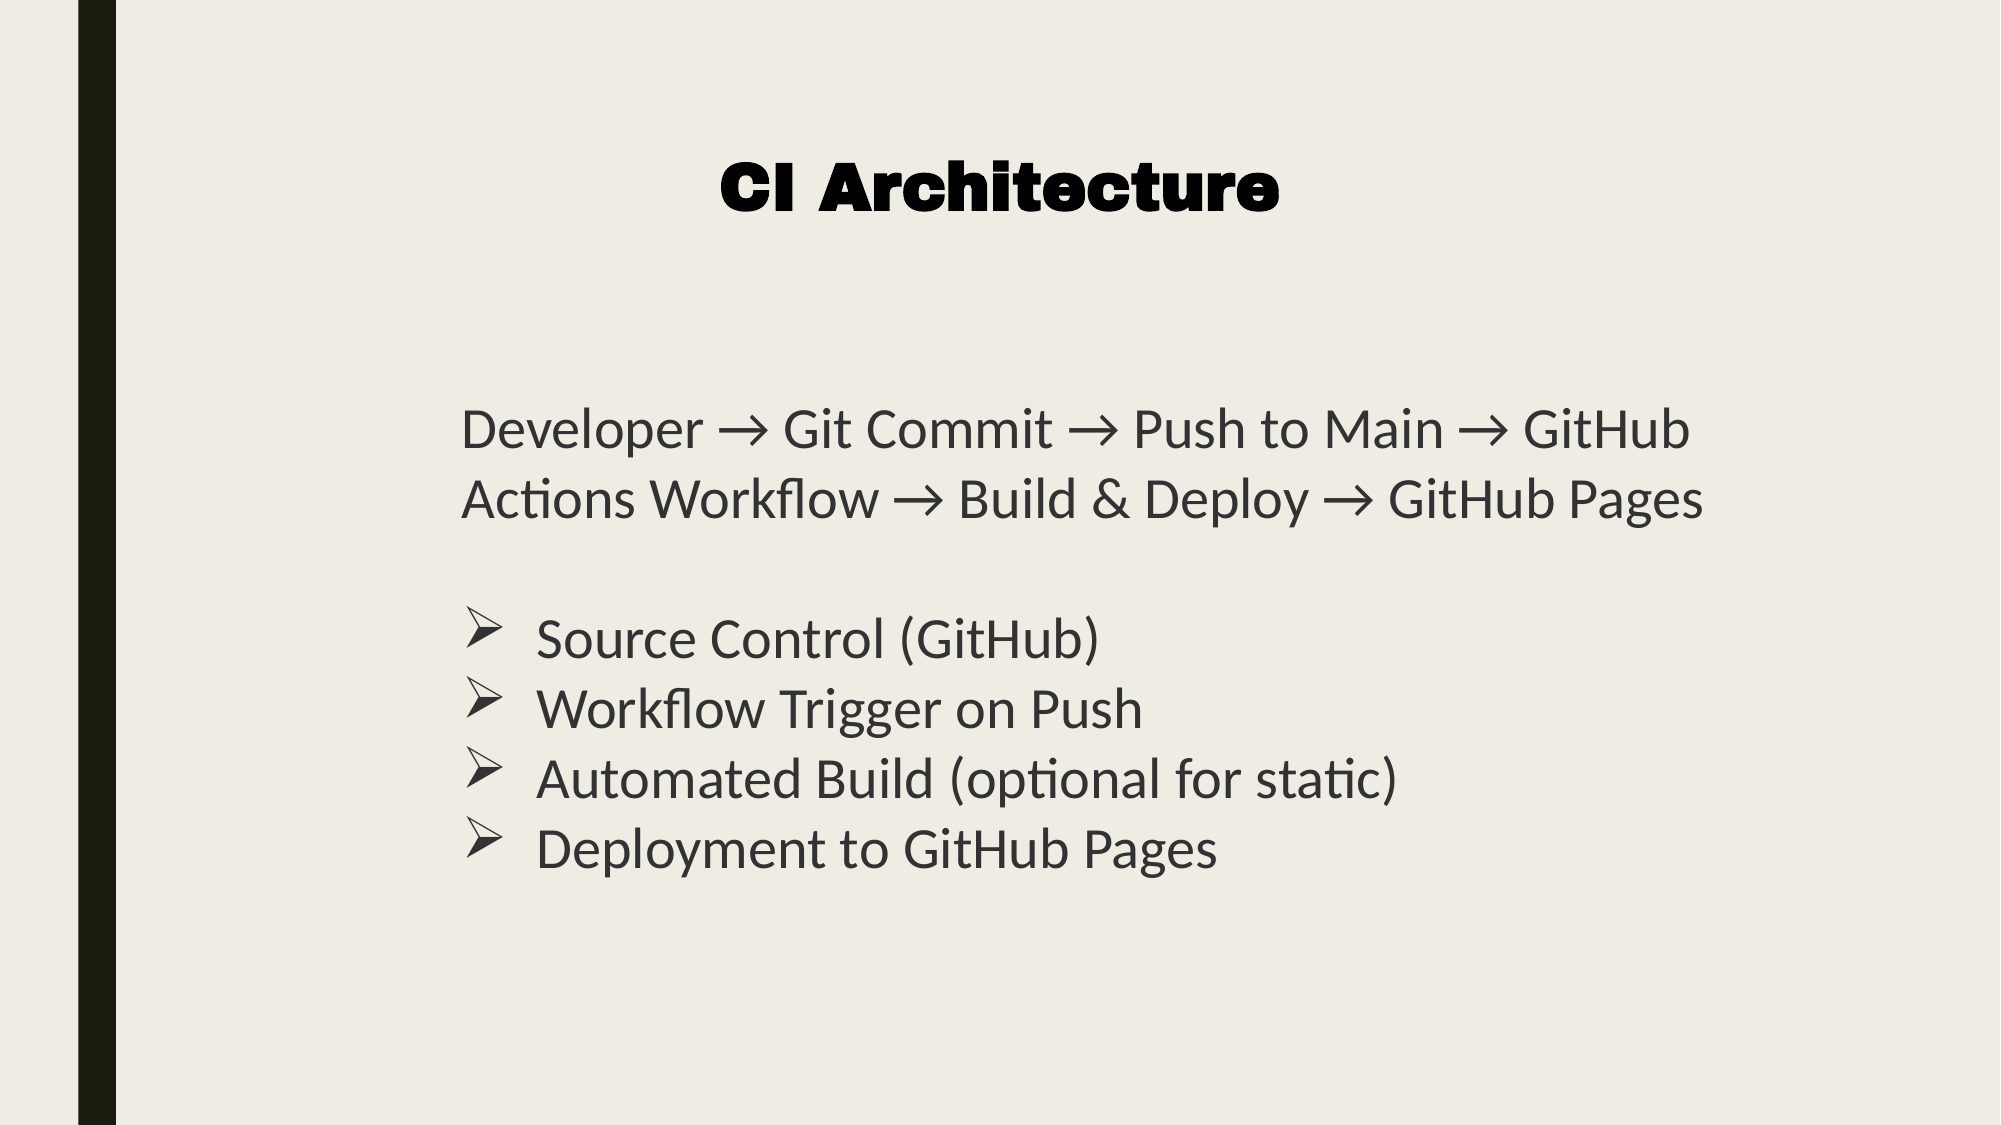

CI Architecture

Developer → Git Commit → Push to Main → GitHub Actions Workflow → Build & Deploy → GitHub Pages

Source Control (GitHub)
Workflow Trigger on Push
Automated Build (optional for static)
Deployment to GitHub Pages